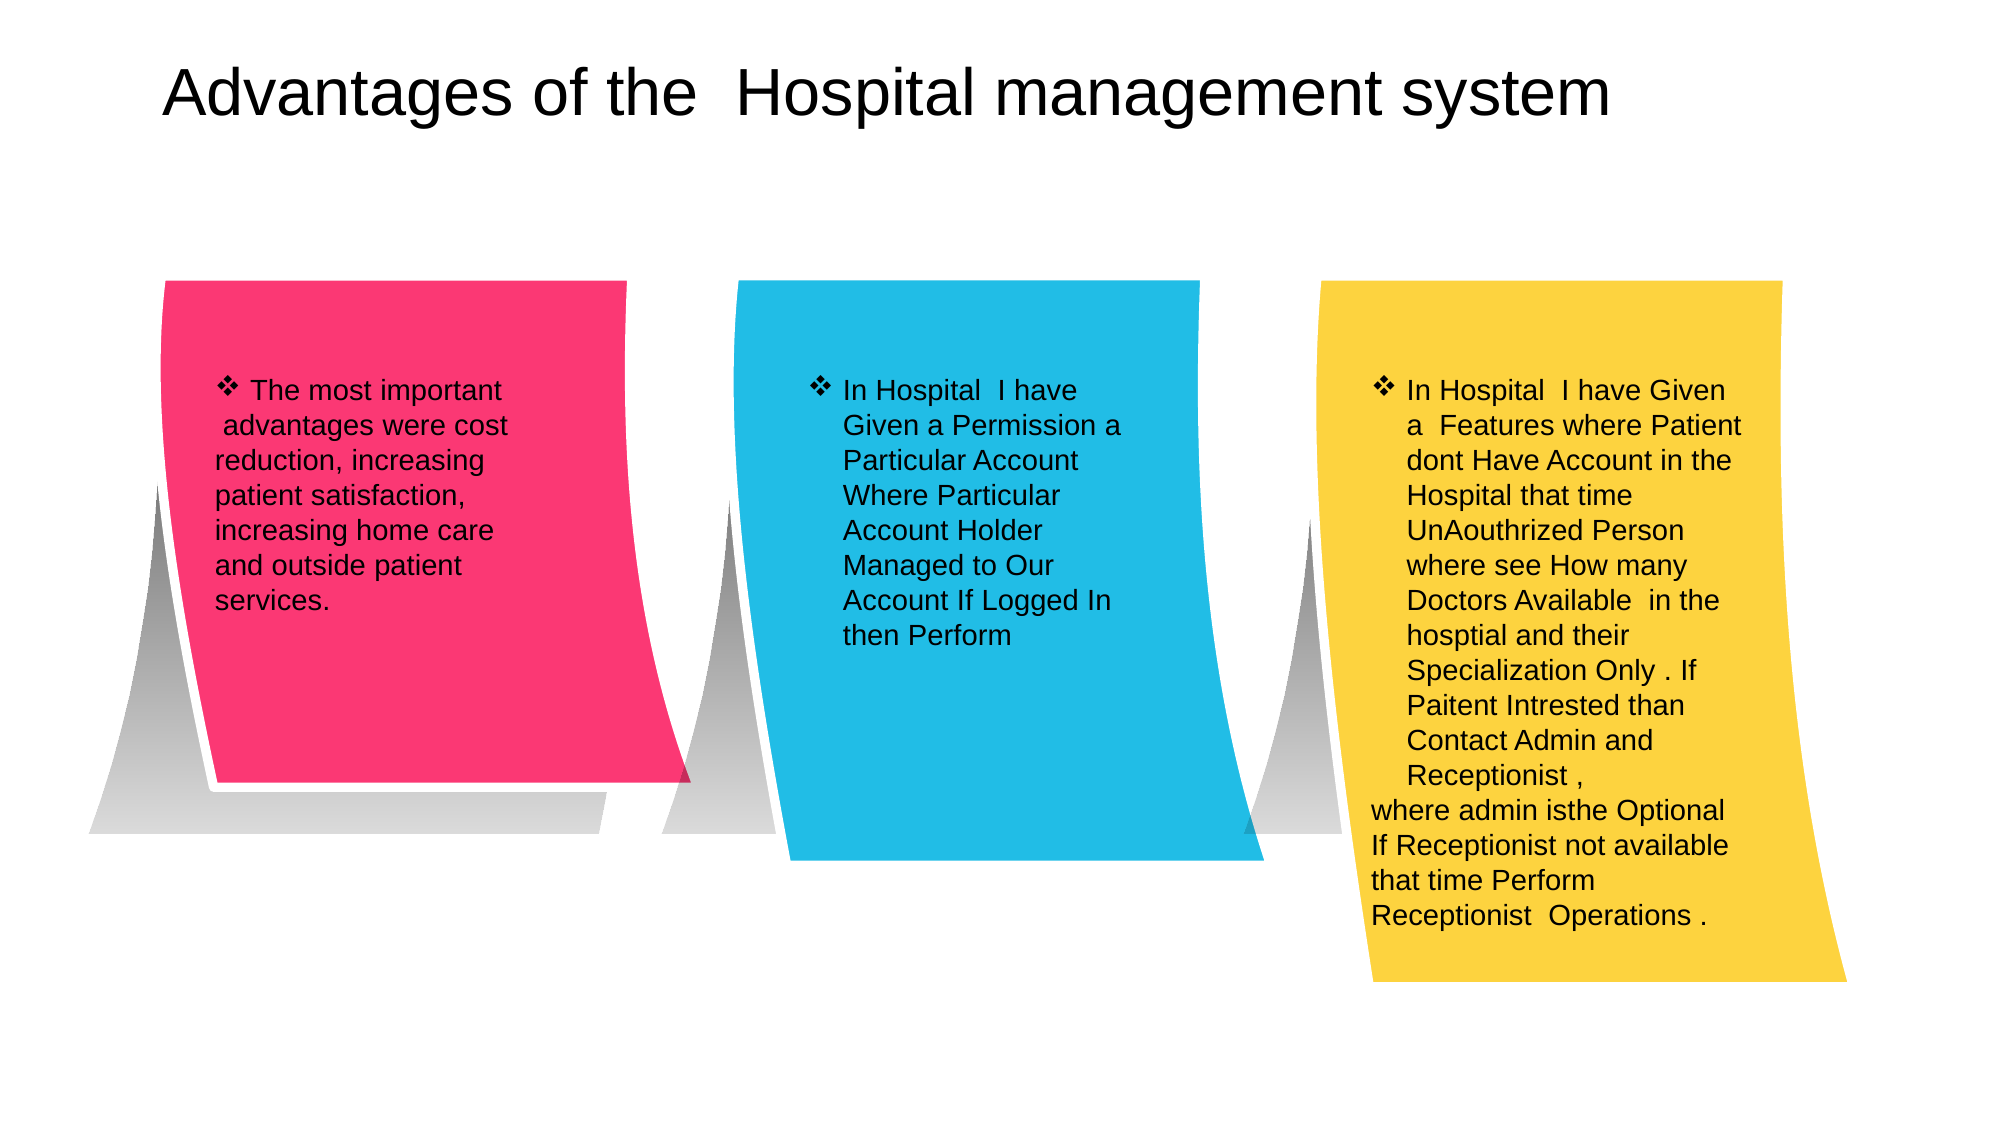

Advantages of the  Hospital management system

In Hospital  I have Given a  Features where Patient dont Have Account in the Hospital that time UnAouthrized Person where see How many Doctors Available  in the hosptial and their Specialization Only . If Paitent Intrested than Contact Admin and Receptionist ,
where admin isthe Optional If Receptionist not available that time Perform Receptionist  Operations .
The most important
 advantages were cost reduction, increasing patient satisfaction, increasing home care and outside patient services.
In Hospital  I have Given a Permission a Particular Account Where Particular Account Holder Managed to Our Account If Logged In then Perform